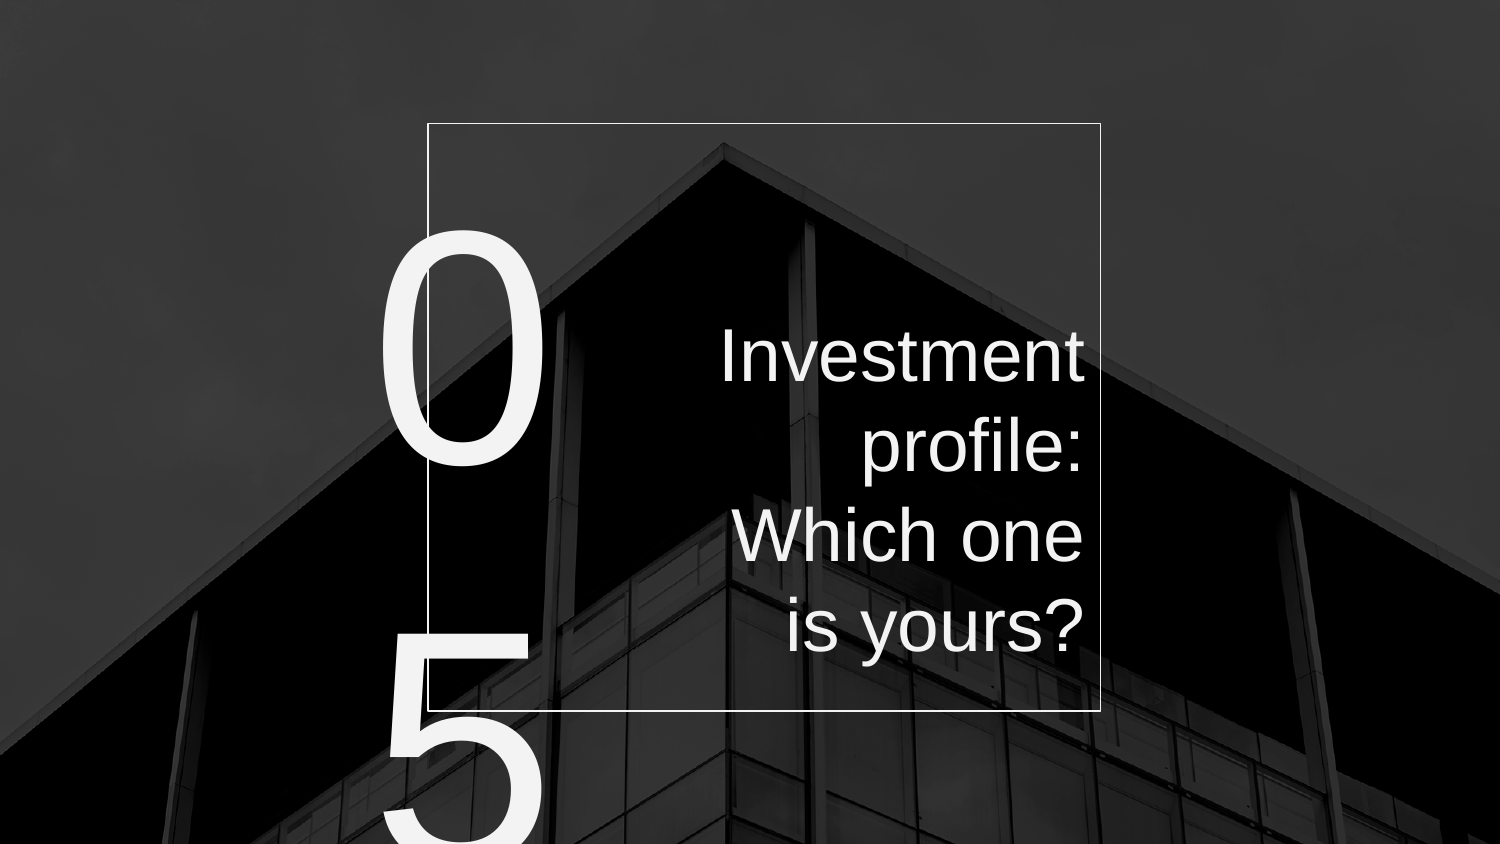

# Investment profile: Which one is yours?
05